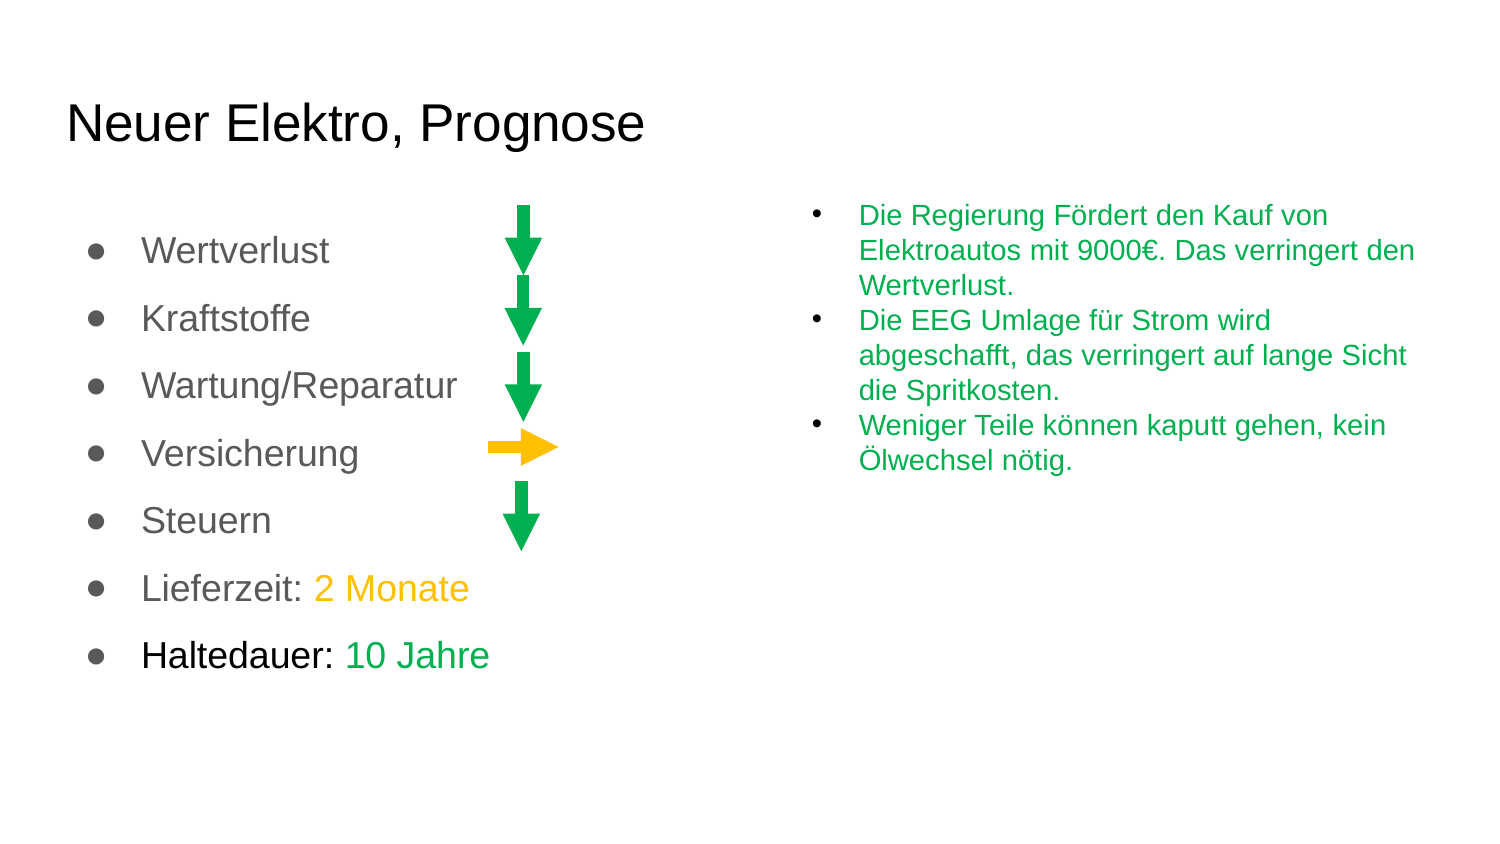

# Neuer Elektro, Prognose
Die Regierung Fördert den Kauf von Elektroautos mit 9000€. Das verringert den Wertverlust.
Die EEG Umlage für Strom wird abgeschafft, das verringert auf lange Sicht die Spritkosten.
Weniger Teile können kaputt gehen, kein Ölwechsel nötig.
Wertverlust
Kraftstoffe
Wartung/Reparatur
Versicherung
Steuern
Lieferzeit: 2 Monate
Haltedauer: 10 Jahre